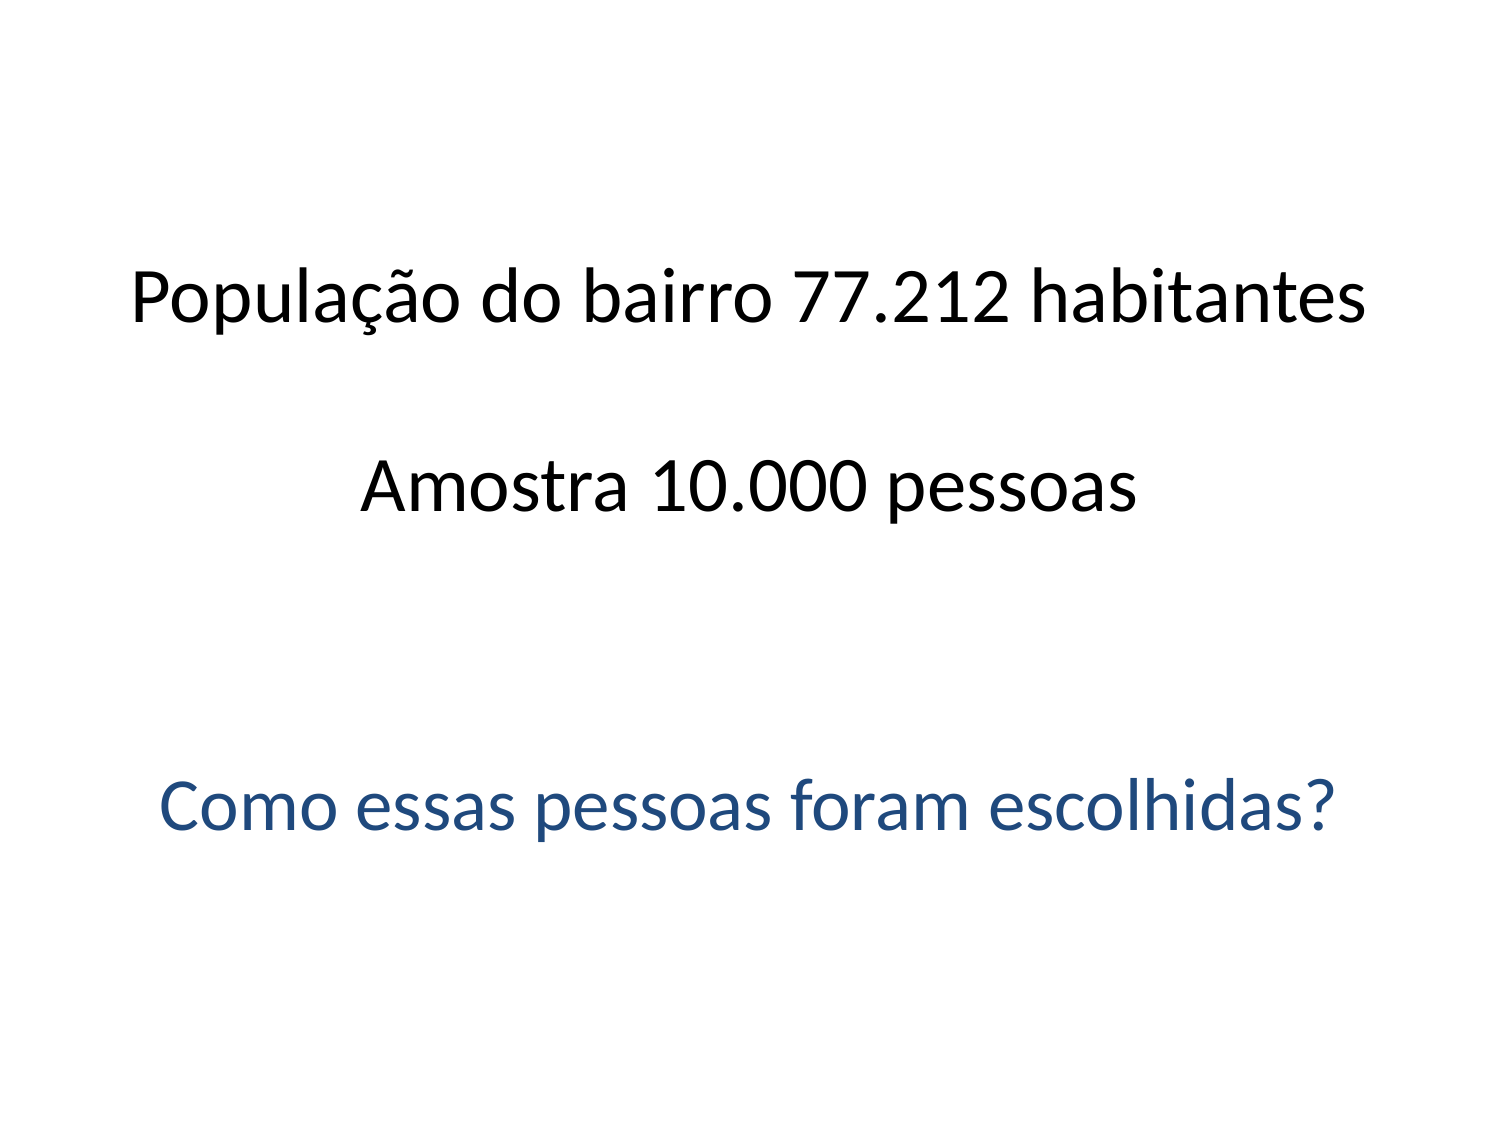

# População do bairro 77.212 habitantes Amostra 10.000 pessoas
Como essas pessoas foram escolhidas?